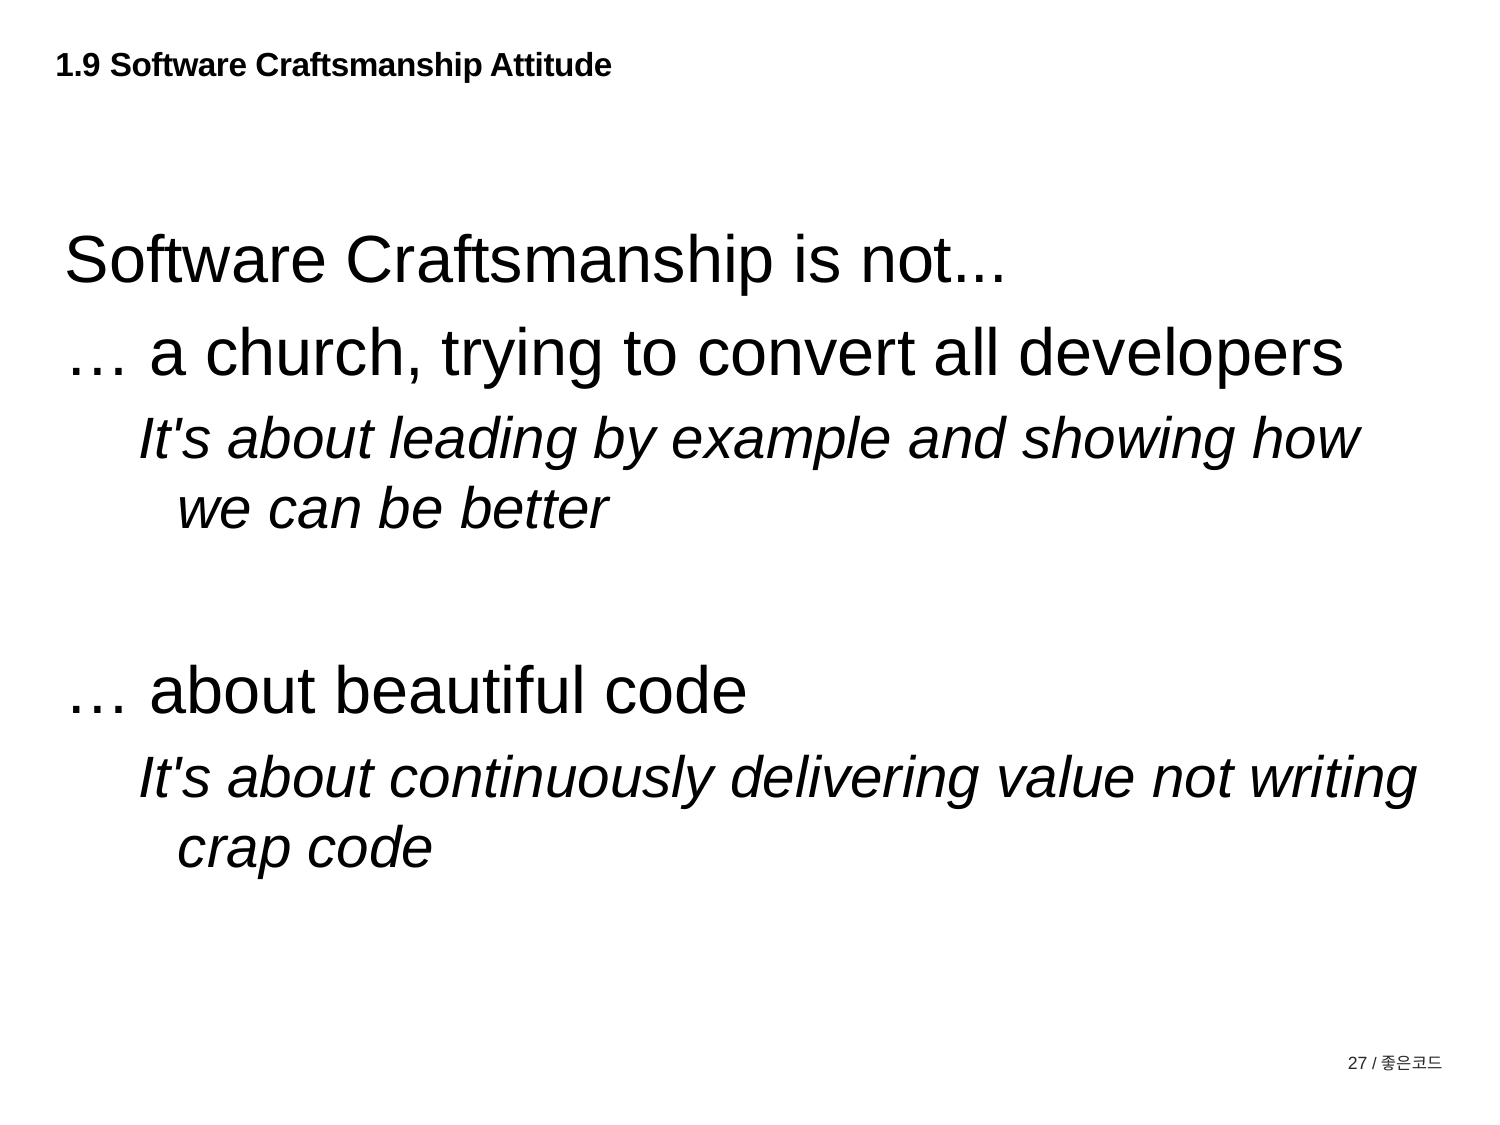

1.9 Software Craftsmanship Attitude
Software Craftsmanship is not...
… a church, trying to convert all developers
It's about leading by example and showing how we can be better

… about beautiful code
It's about continuously delivering value not writing crap code